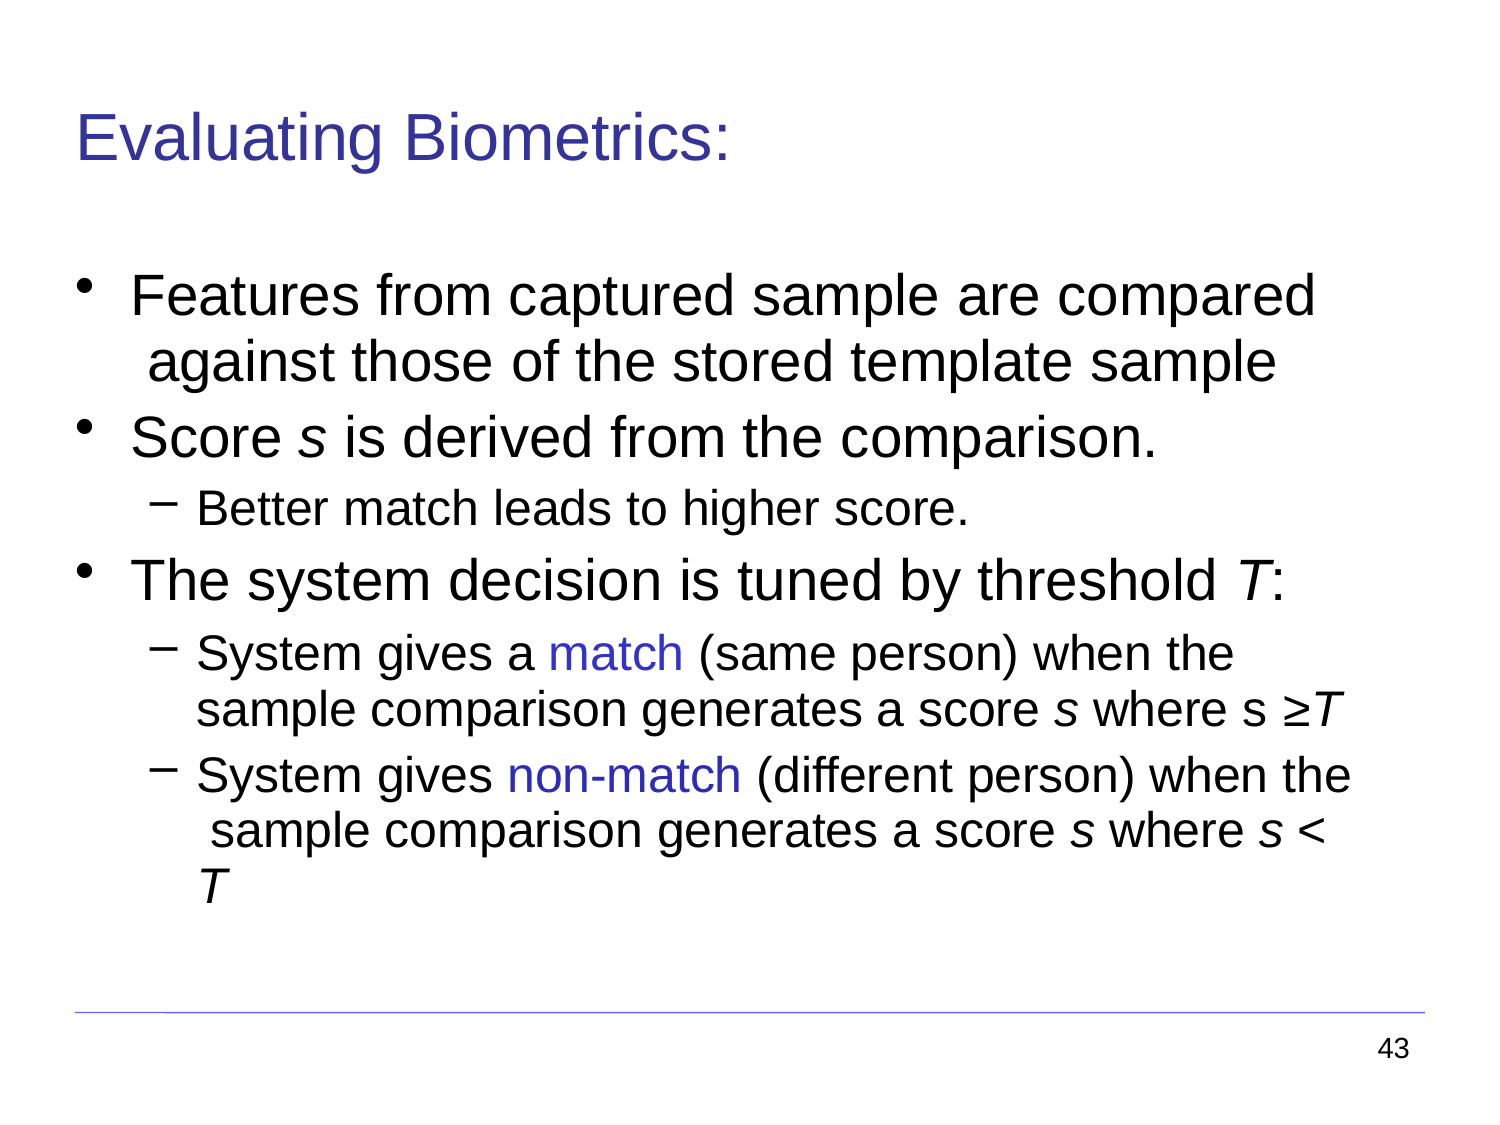

# Evaluating Biometrics:
Features from captured sample are compared  against those of the stored template sample
Score s is derived from the comparison.
Better match leads to higher score.
The system decision is tuned by threshold T:
System gives a match (same person) when the  sample comparison generates a score s where s ≥T
System gives non-match (different person) when the  sample comparison generates a score s where s < T

43